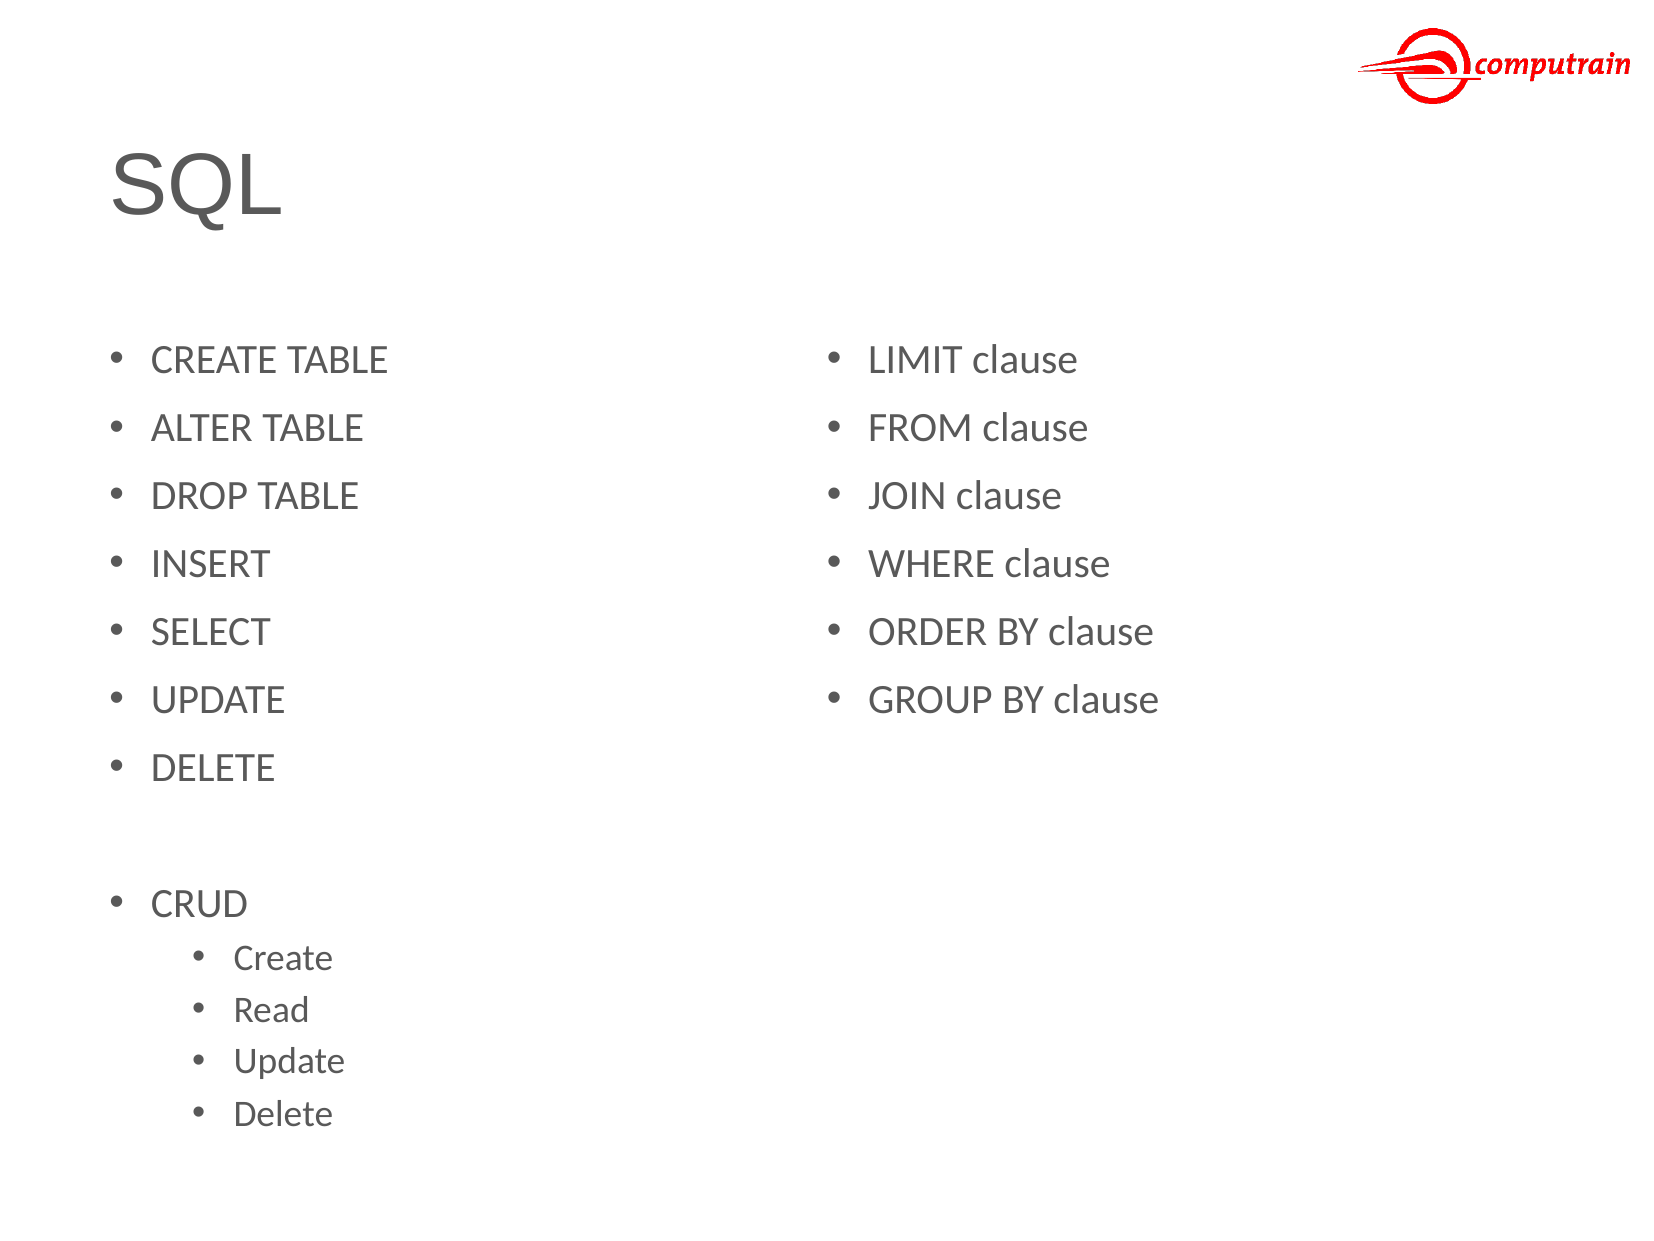

# SQL
CREATE TABLE
ALTER TABLE
DROP TABLE
INSERT
SELECT
UPDATE
DELETE

CRUD
Create
Read
Update
Delete

LIMIT clause
FROM clause
JOIN clause
WHERE clause
ORDER BY clause
GROUP BY clause